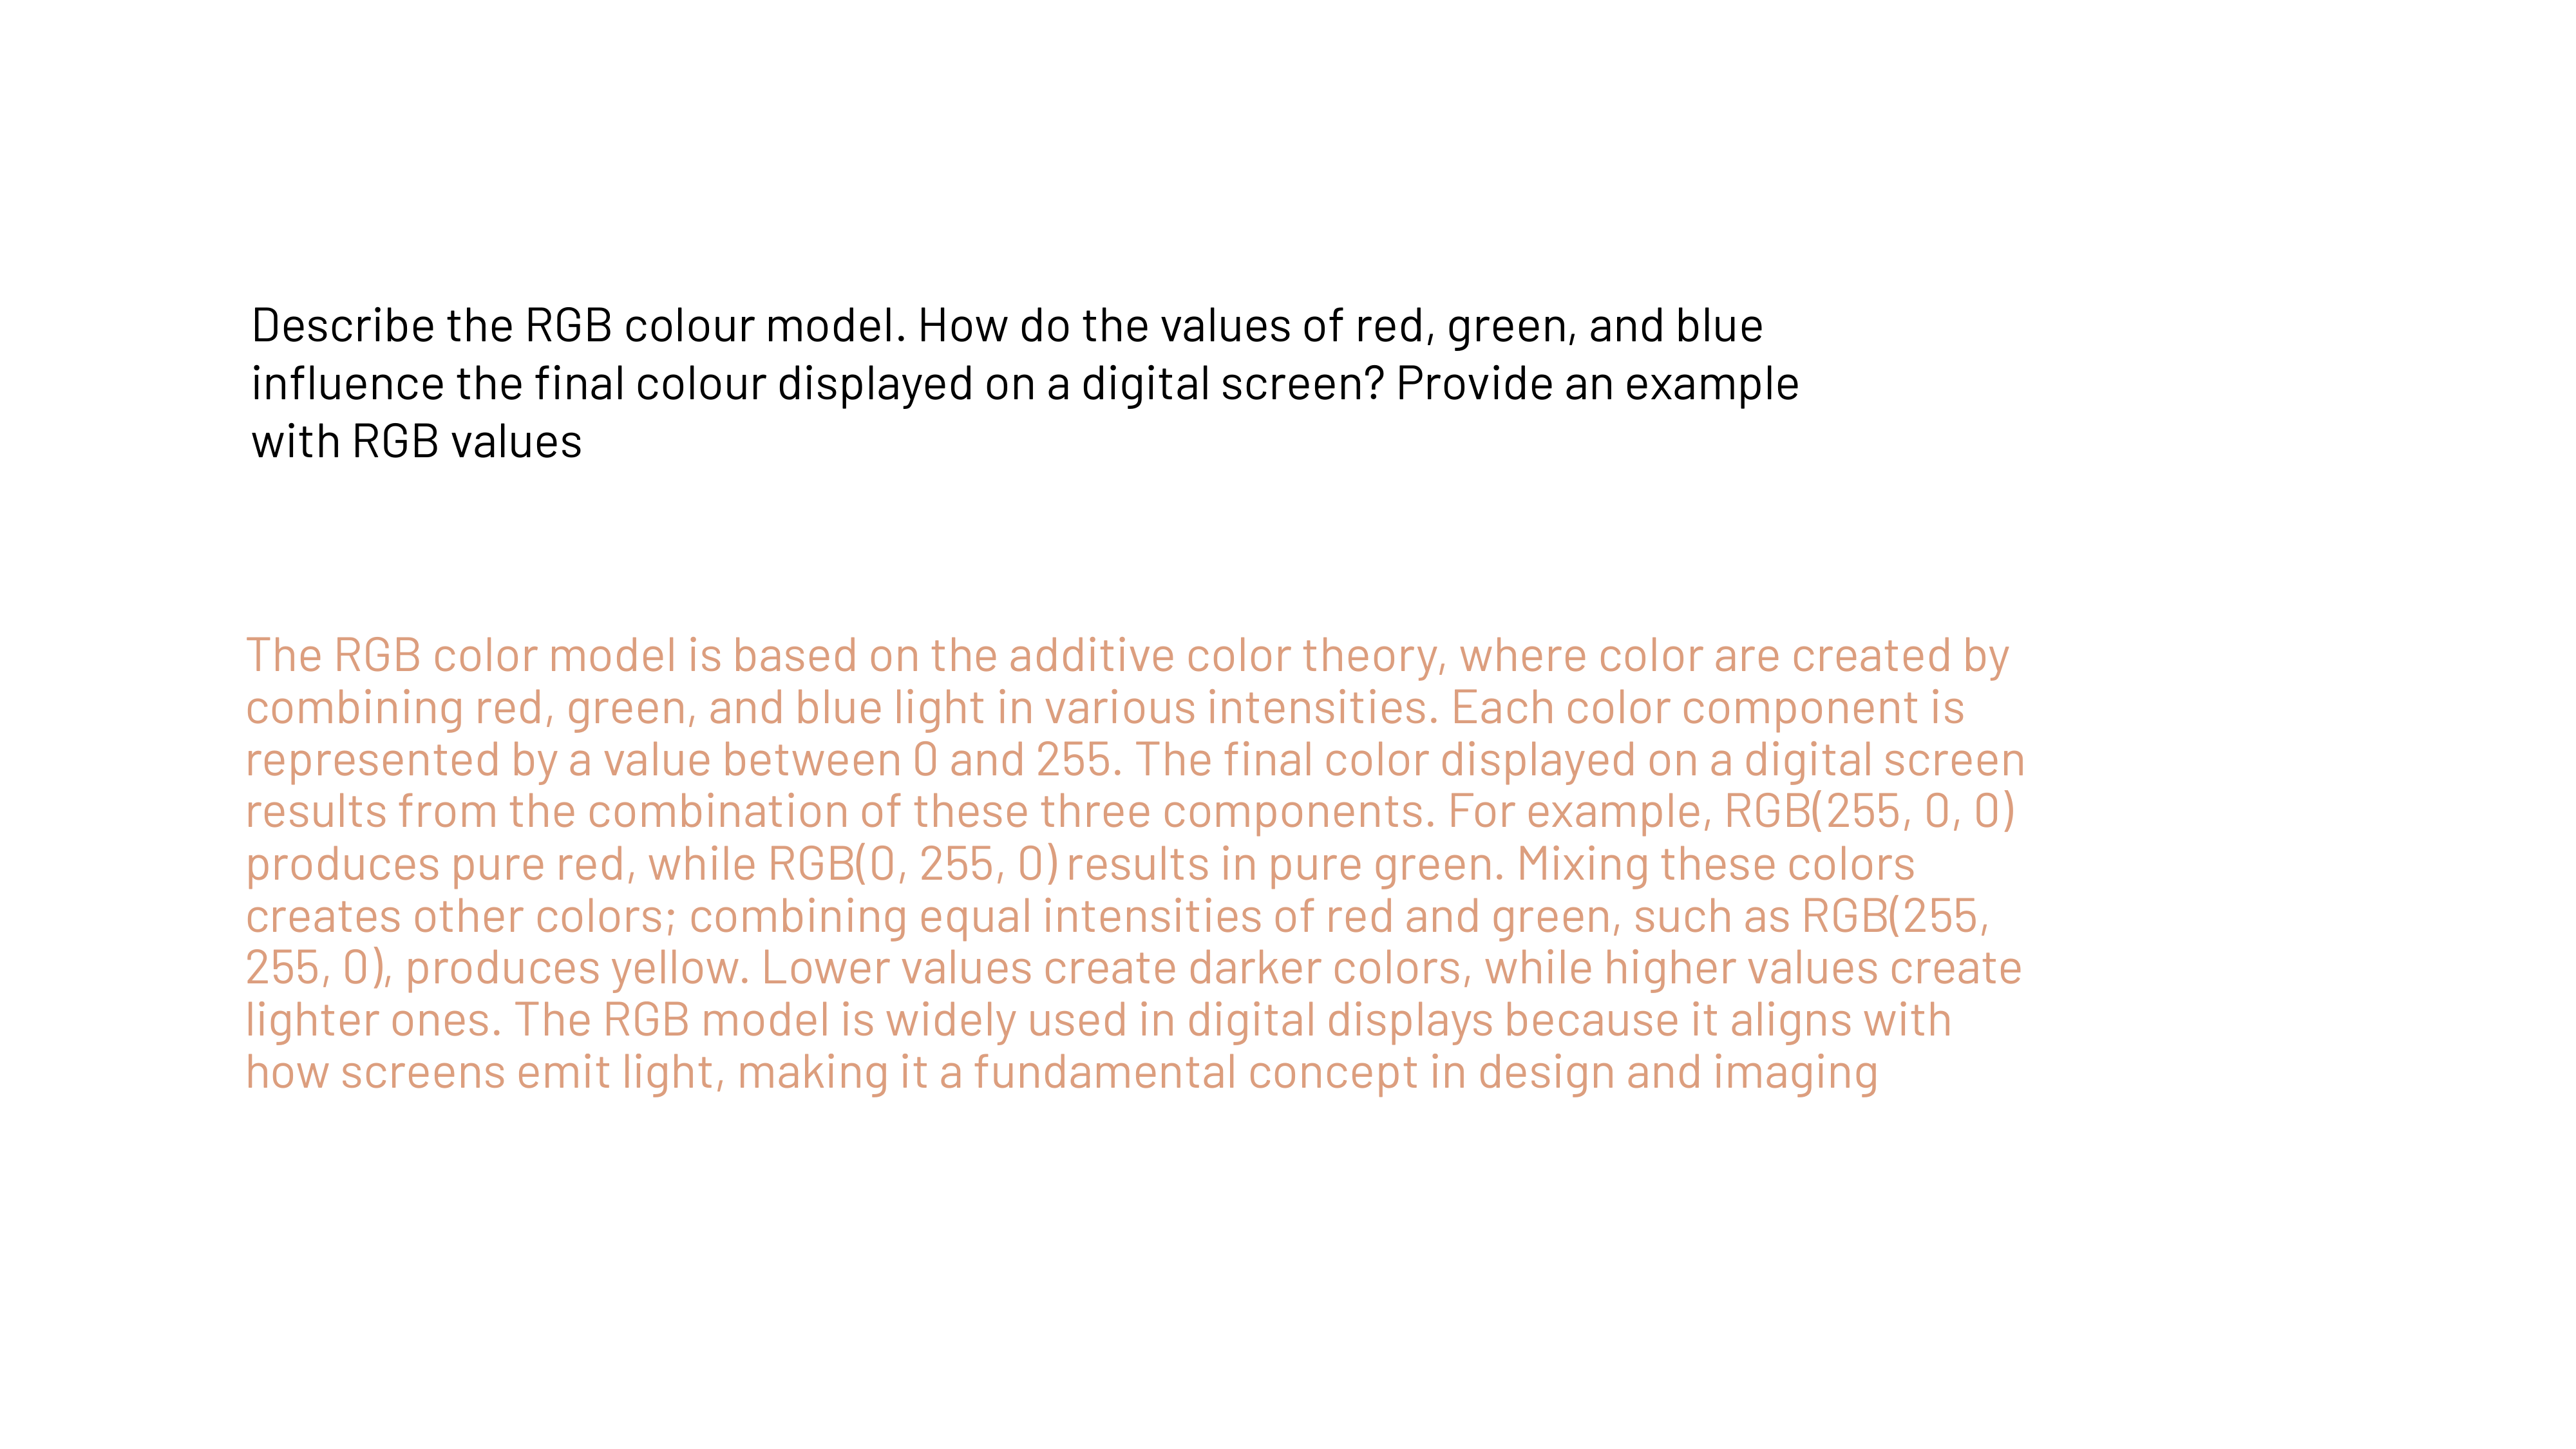

Describe the RGB colour model. How do the values of red, green, and blue influence the final colour displayed on a digital screen? Provide an example with RGB values
The RGB color model is based on the additive color theory, where color are created by combining red, green, and blue light in various intensities. Each color component is represented by a value between 0 and 255. The final color displayed on a digital screen results from the combination of these three components. For example, RGB(255, 0, 0) produces pure red, while RGB(0, 255, 0) results in pure green. Mixing these colors creates other colors; combining equal intensities of red and green, such as RGB(255, 255, 0), produces yellow. Lower values create darker colors, while higher values create lighter ones. The RGB model is widely used in digital displays because it aligns with how screens emit light, making it a fundamental concept in design and imaging